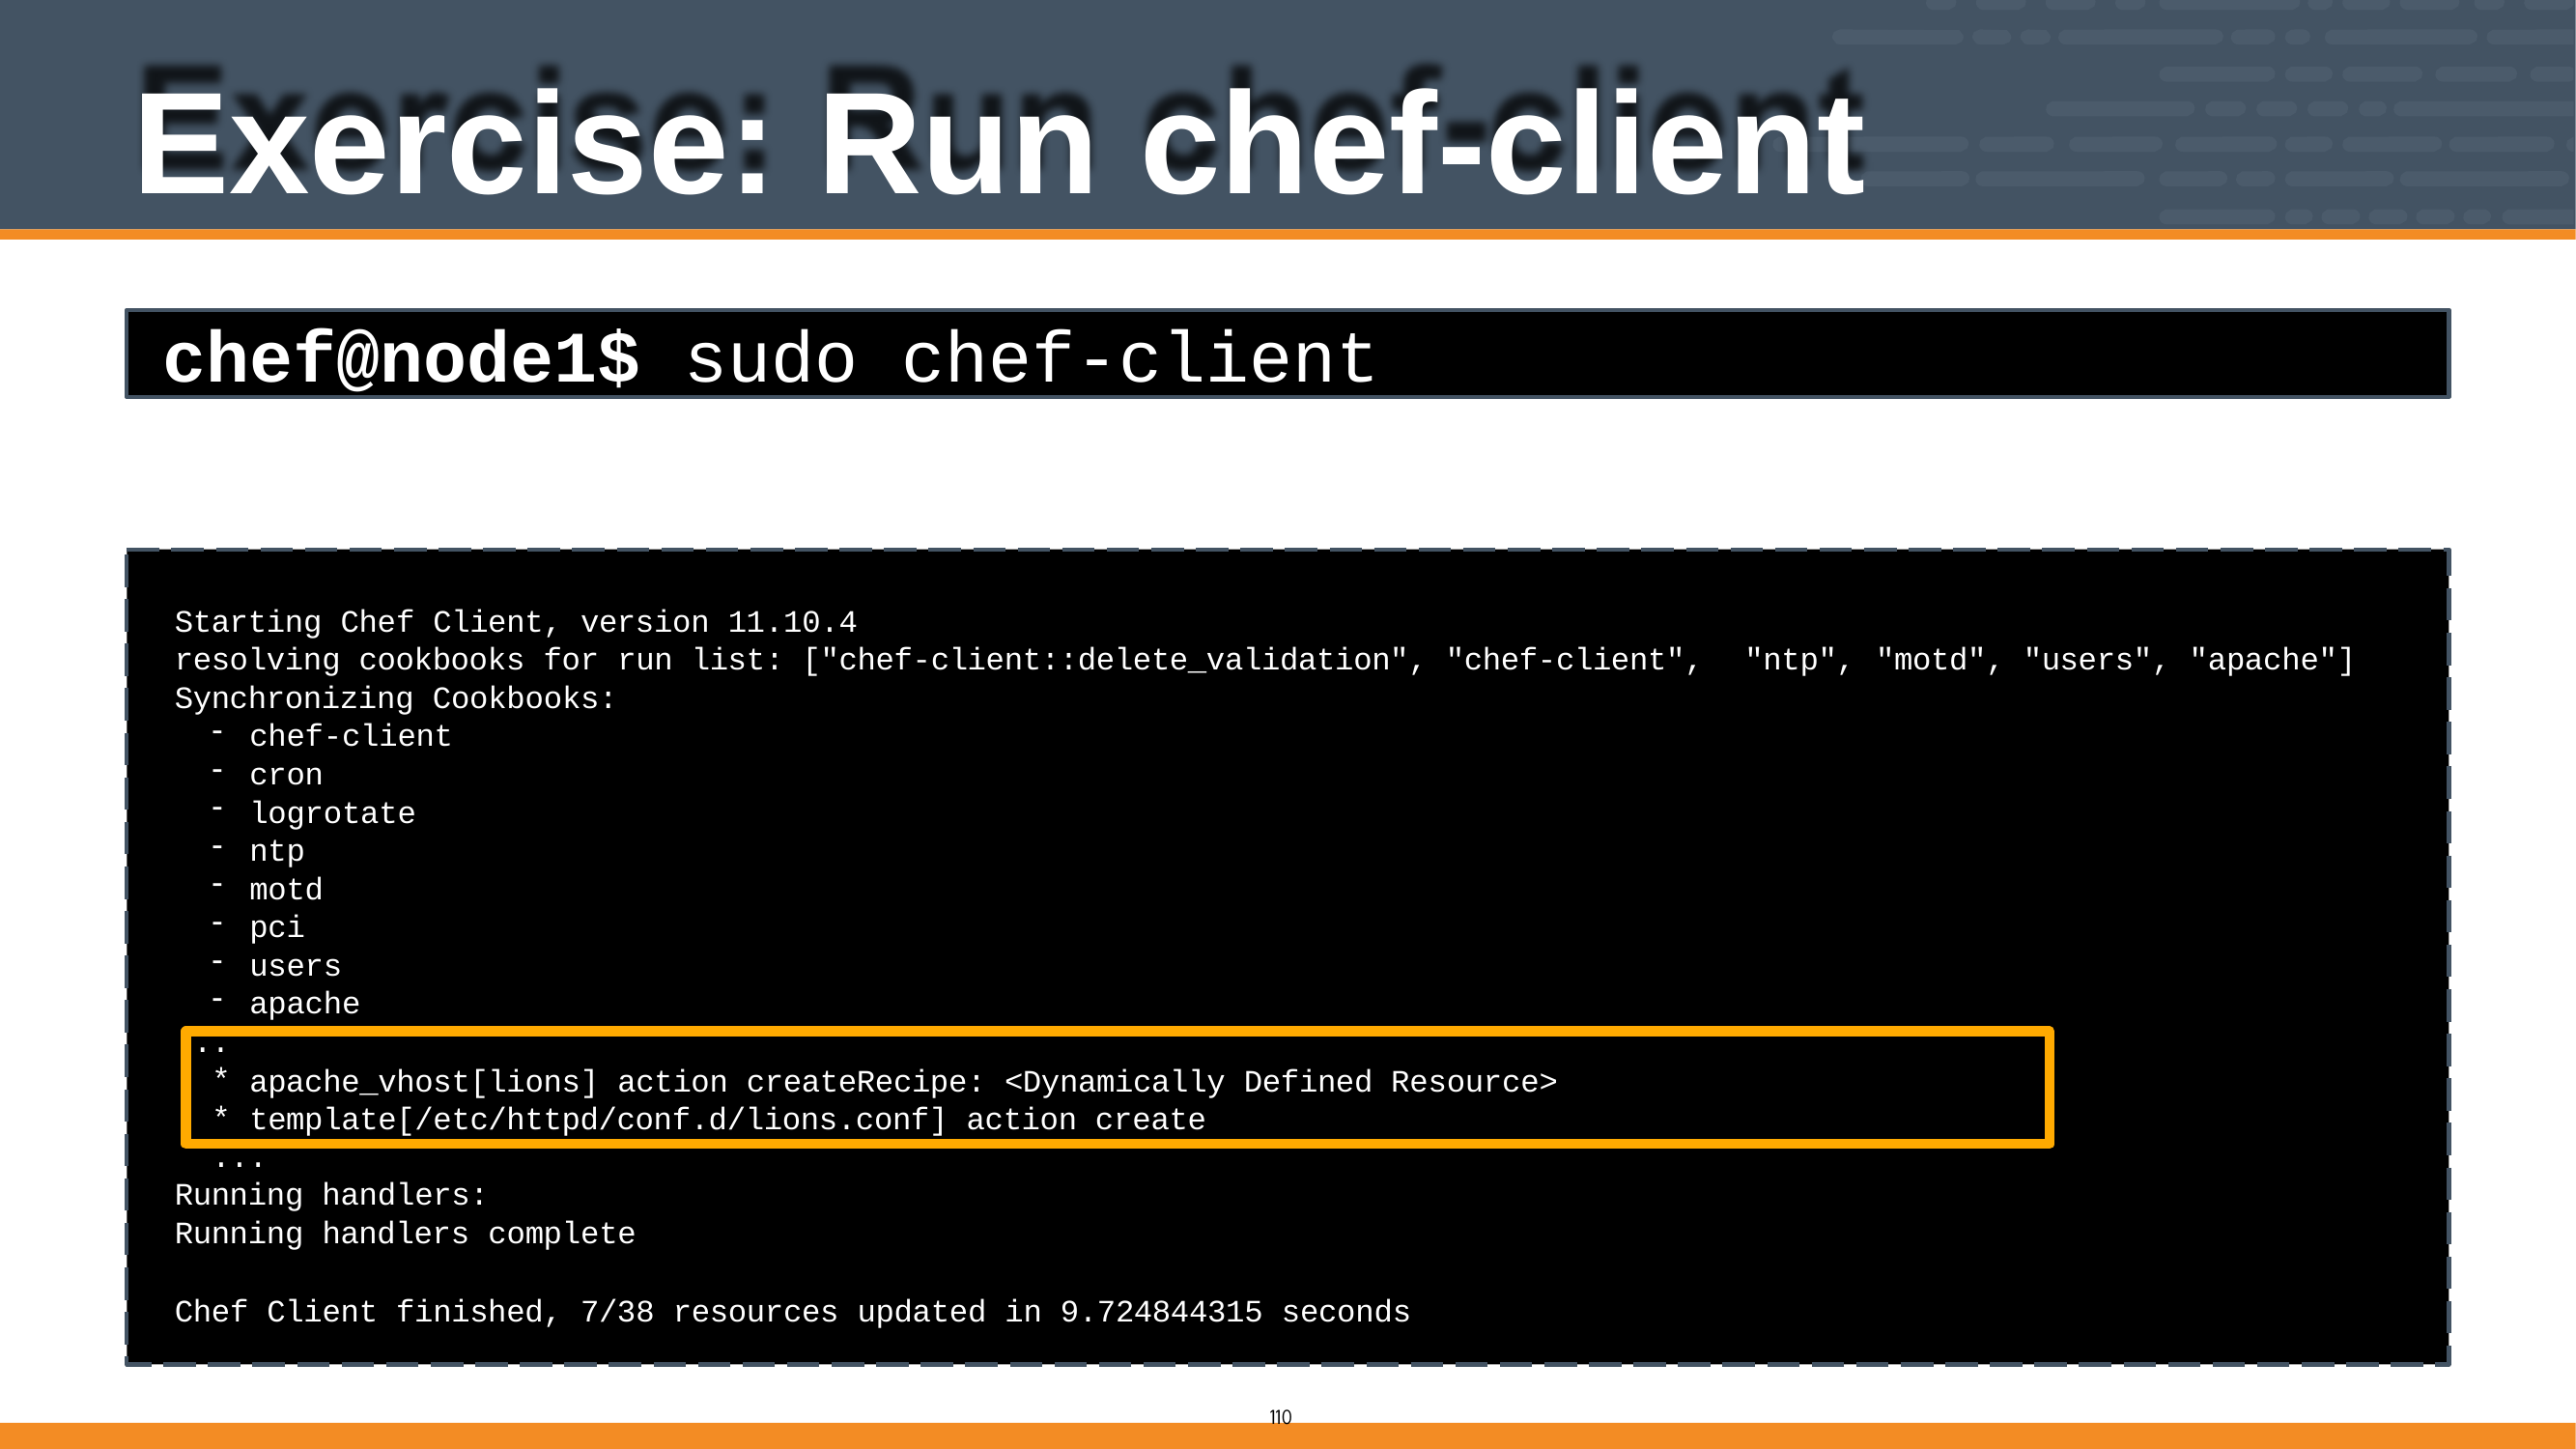

# Exercise: Run chef-client

chef@node1$ sudo chef-client

Starting Chef Client, version 11.10.4
resolving cookbooks for run list: ["chef-client::delete_validation", "chef-client", Synchronizing Cookbooks:
"ntp",
"motd", "users", "apache"]
chef-client
cron
logrotate
ntp
motd
pci
users
apache
...
*
*
...

apache_vhost[lions] action createRecipe: <Dynamically Defined Resource> template[/etc/httpd/conf.d/lions.conf] action create
Running handlers:
Running handlers complete

Chef Client finished, 7/38 resources updated in 9.724844315 seconds
110